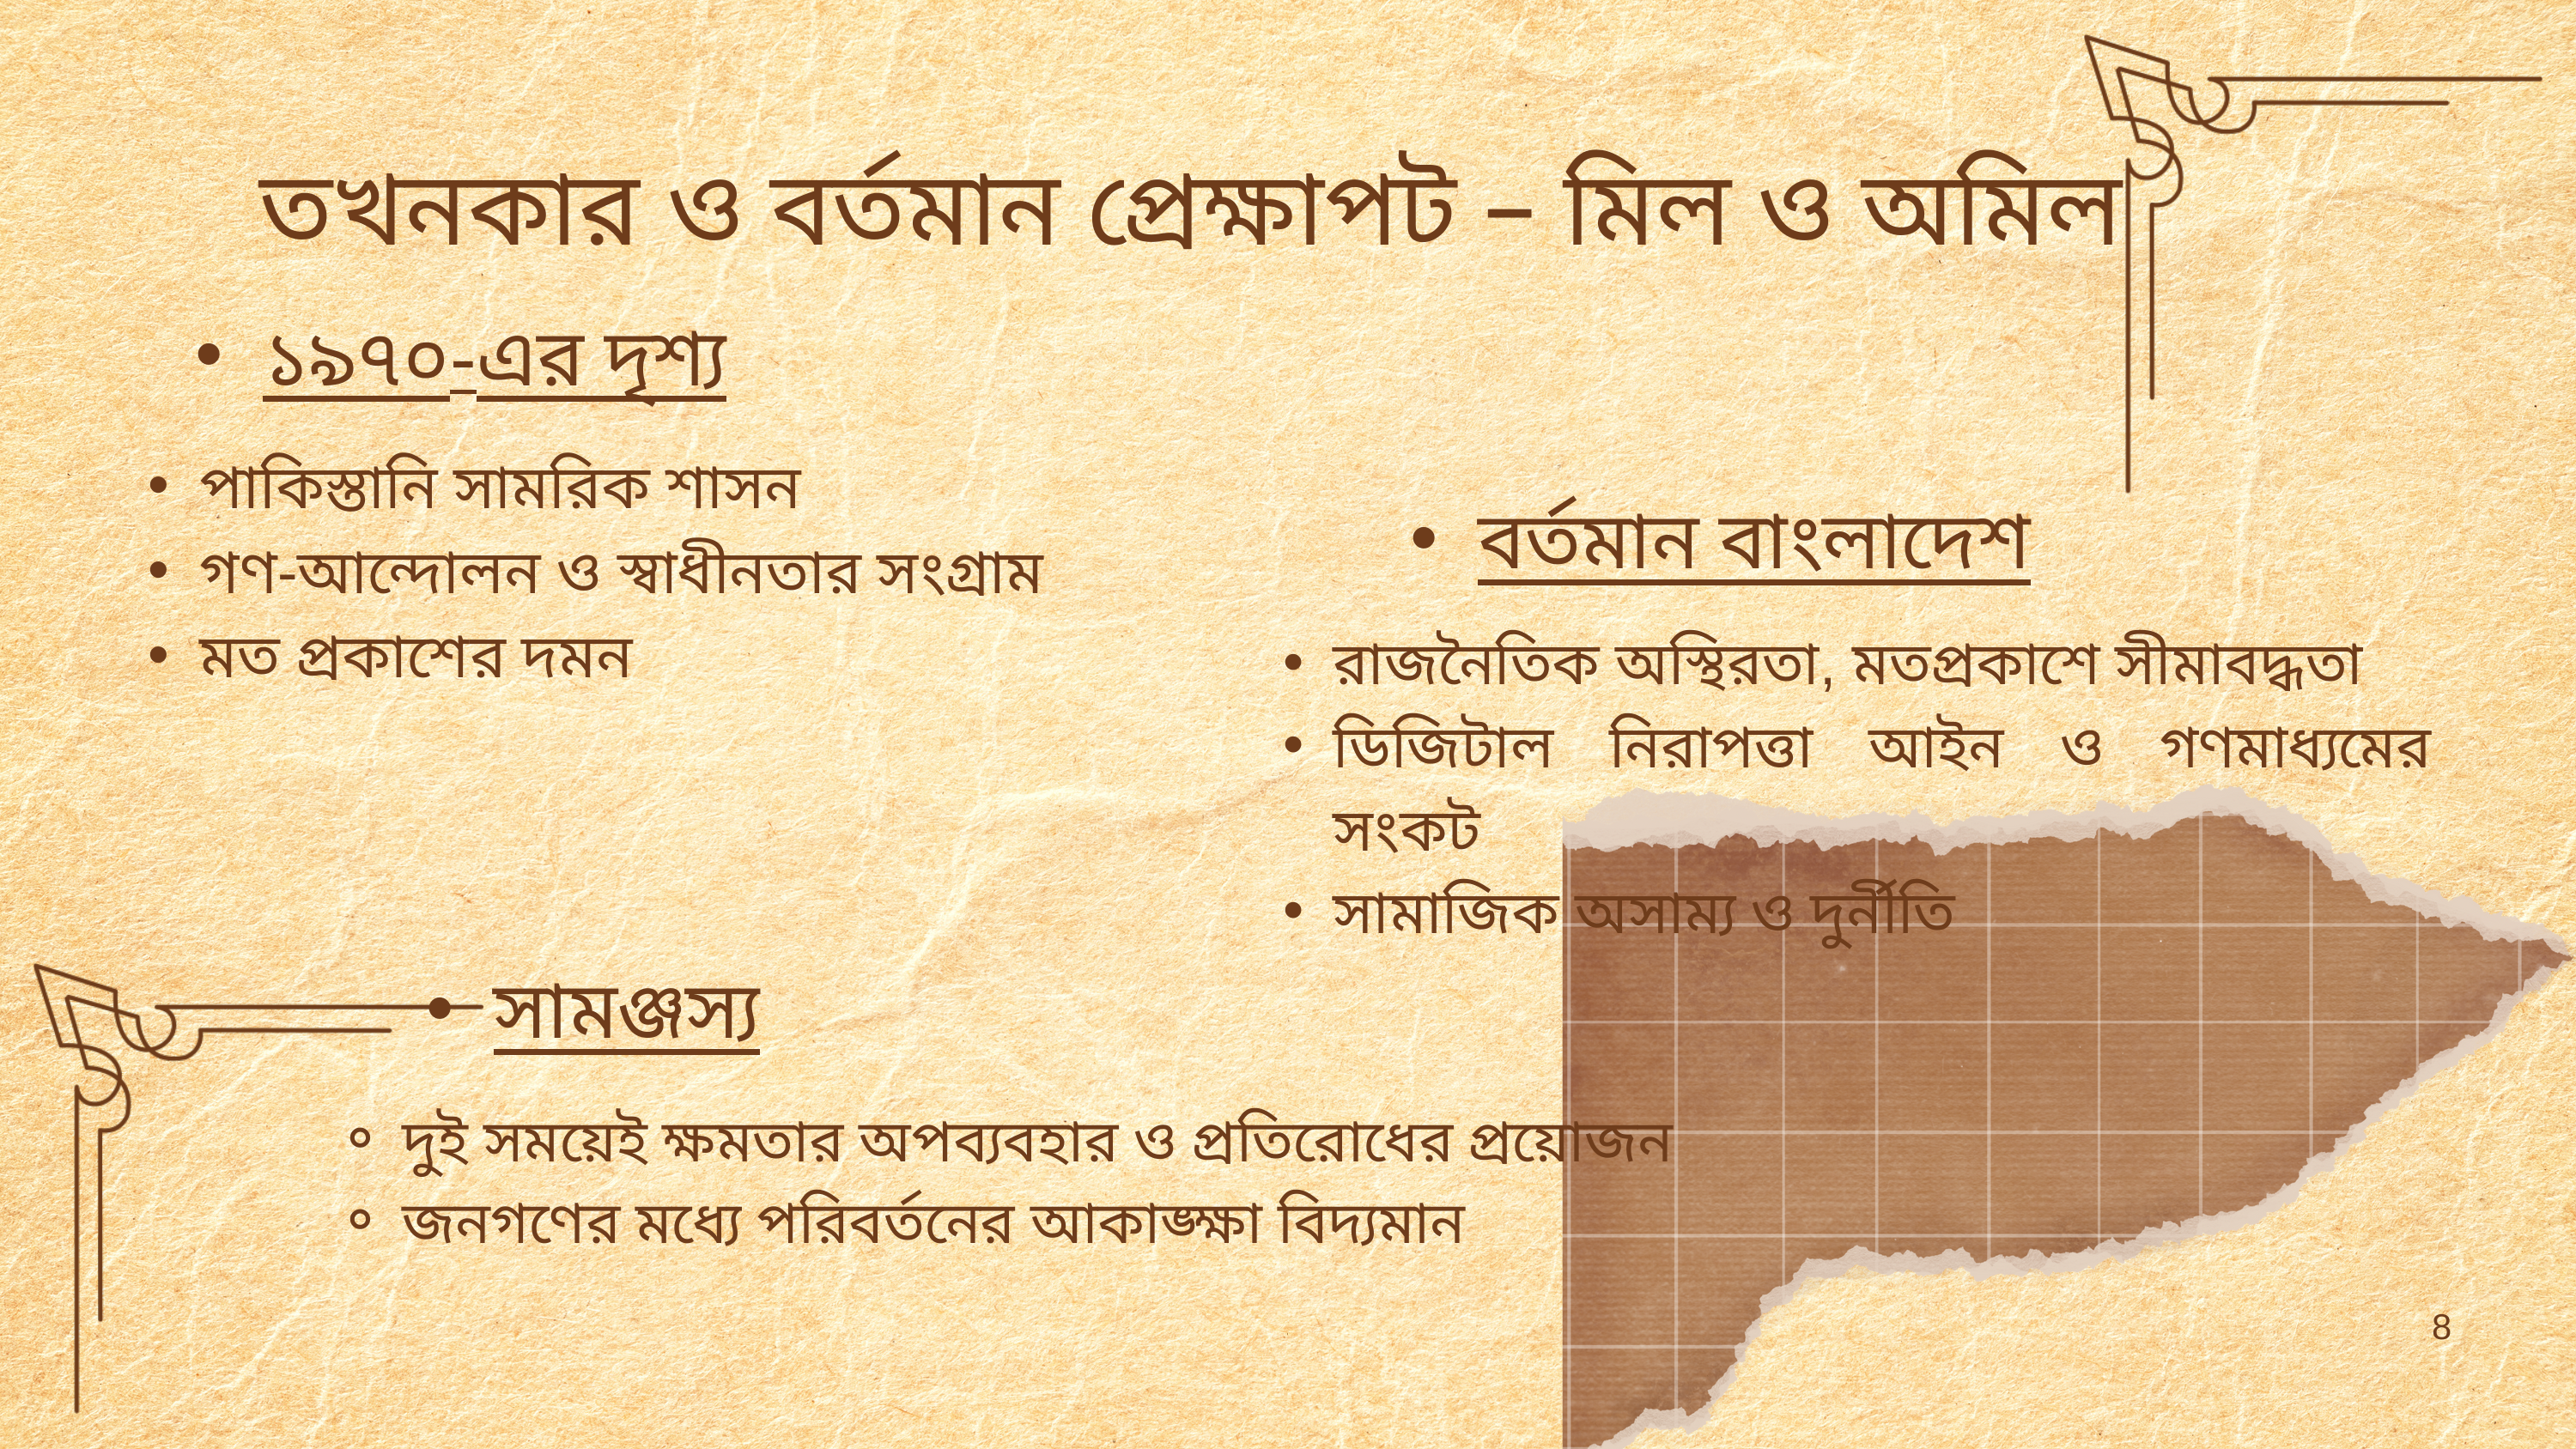

তখনকার ও বর্তমান প্রেক্ষাপট – মিল ও অমিল
১৯৭০-এর দৃশ্য
পাকিস্তানি সামরিক শাসন
গণ-আন্দোলন ও স্বাধীনতার সংগ্রাম
মত প্রকাশের দমন

বর্তমান বাংলাদেশ
রাজনৈতিক অস্থিরতা, মতপ্রকাশে সীমাবদ্ধতা
ডিজিটাল নিরাপত্তা আইন ও গণমাধ্যমের সংকট
সামাজিক অসাম্য ও দুর্নীতি

সামঞ্জস্য
দুই সময়েই ক্ষমতার অপব্যবহার ও প্রতিরোধের প্রয়োজন
জনগণের মধ্যে পরিবর্তনের আকাঙ্ক্ষা বিদ্যমান

8